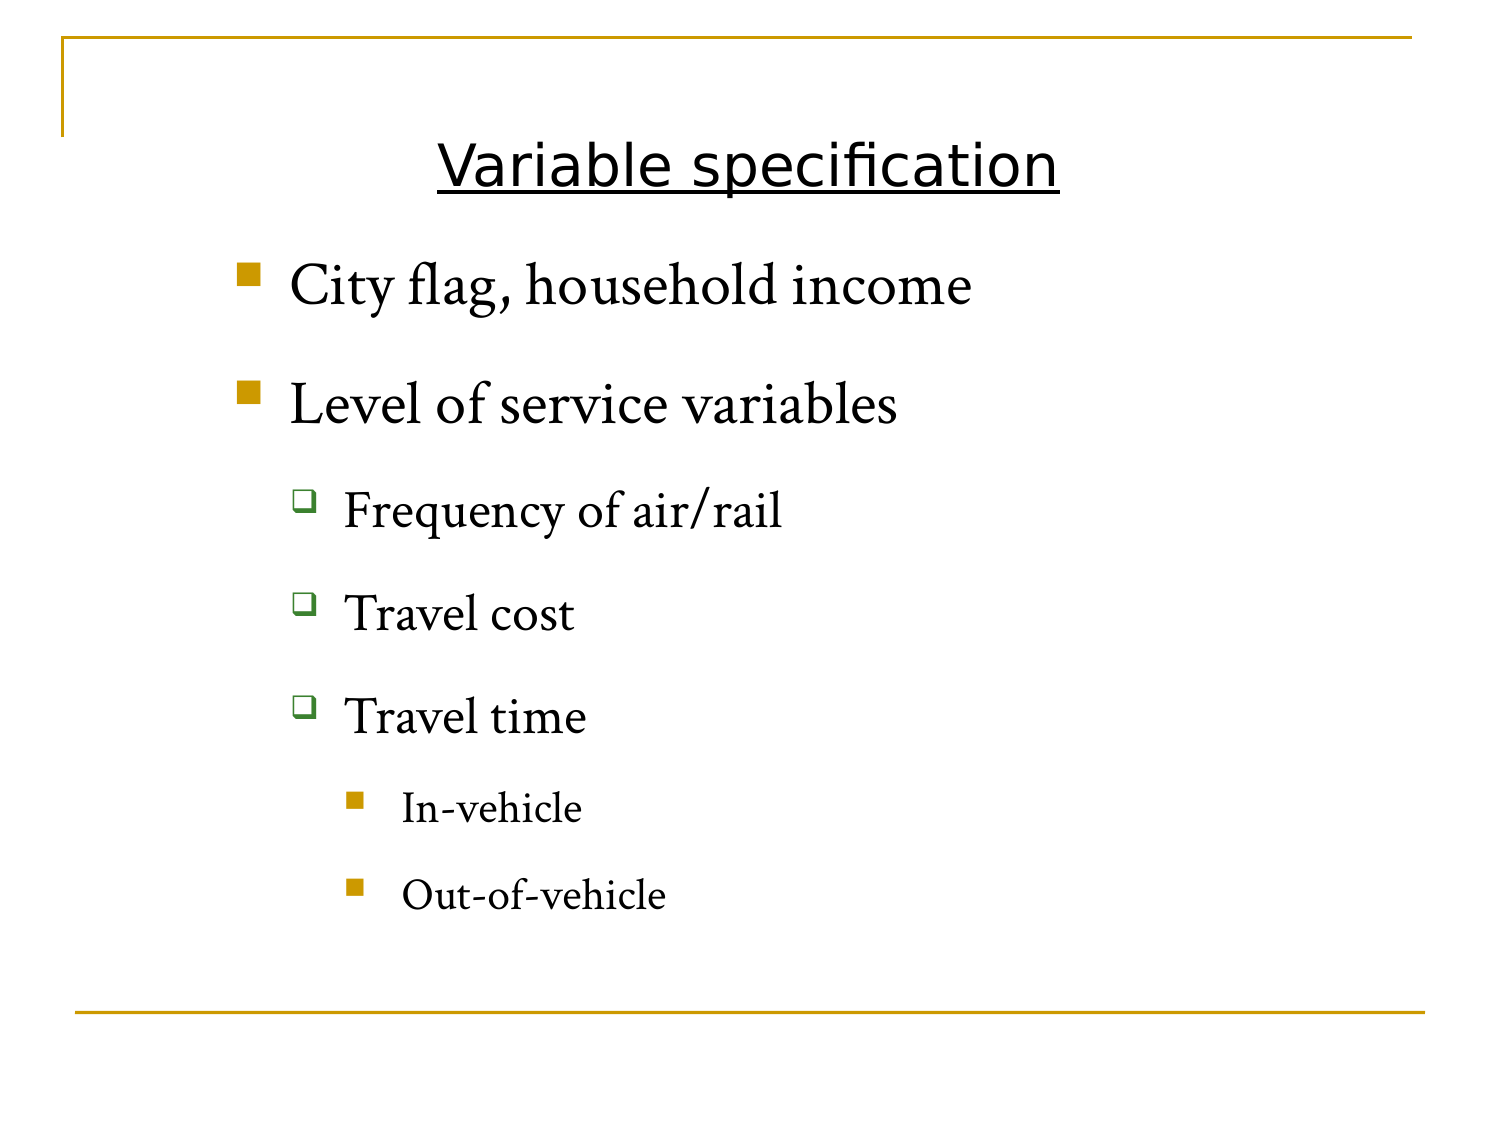

Variable specification
City flag, household income
Level of service variables
Frequency of air/rail
Travel cost
Travel time
In-vehicle
Out-of-vehicle